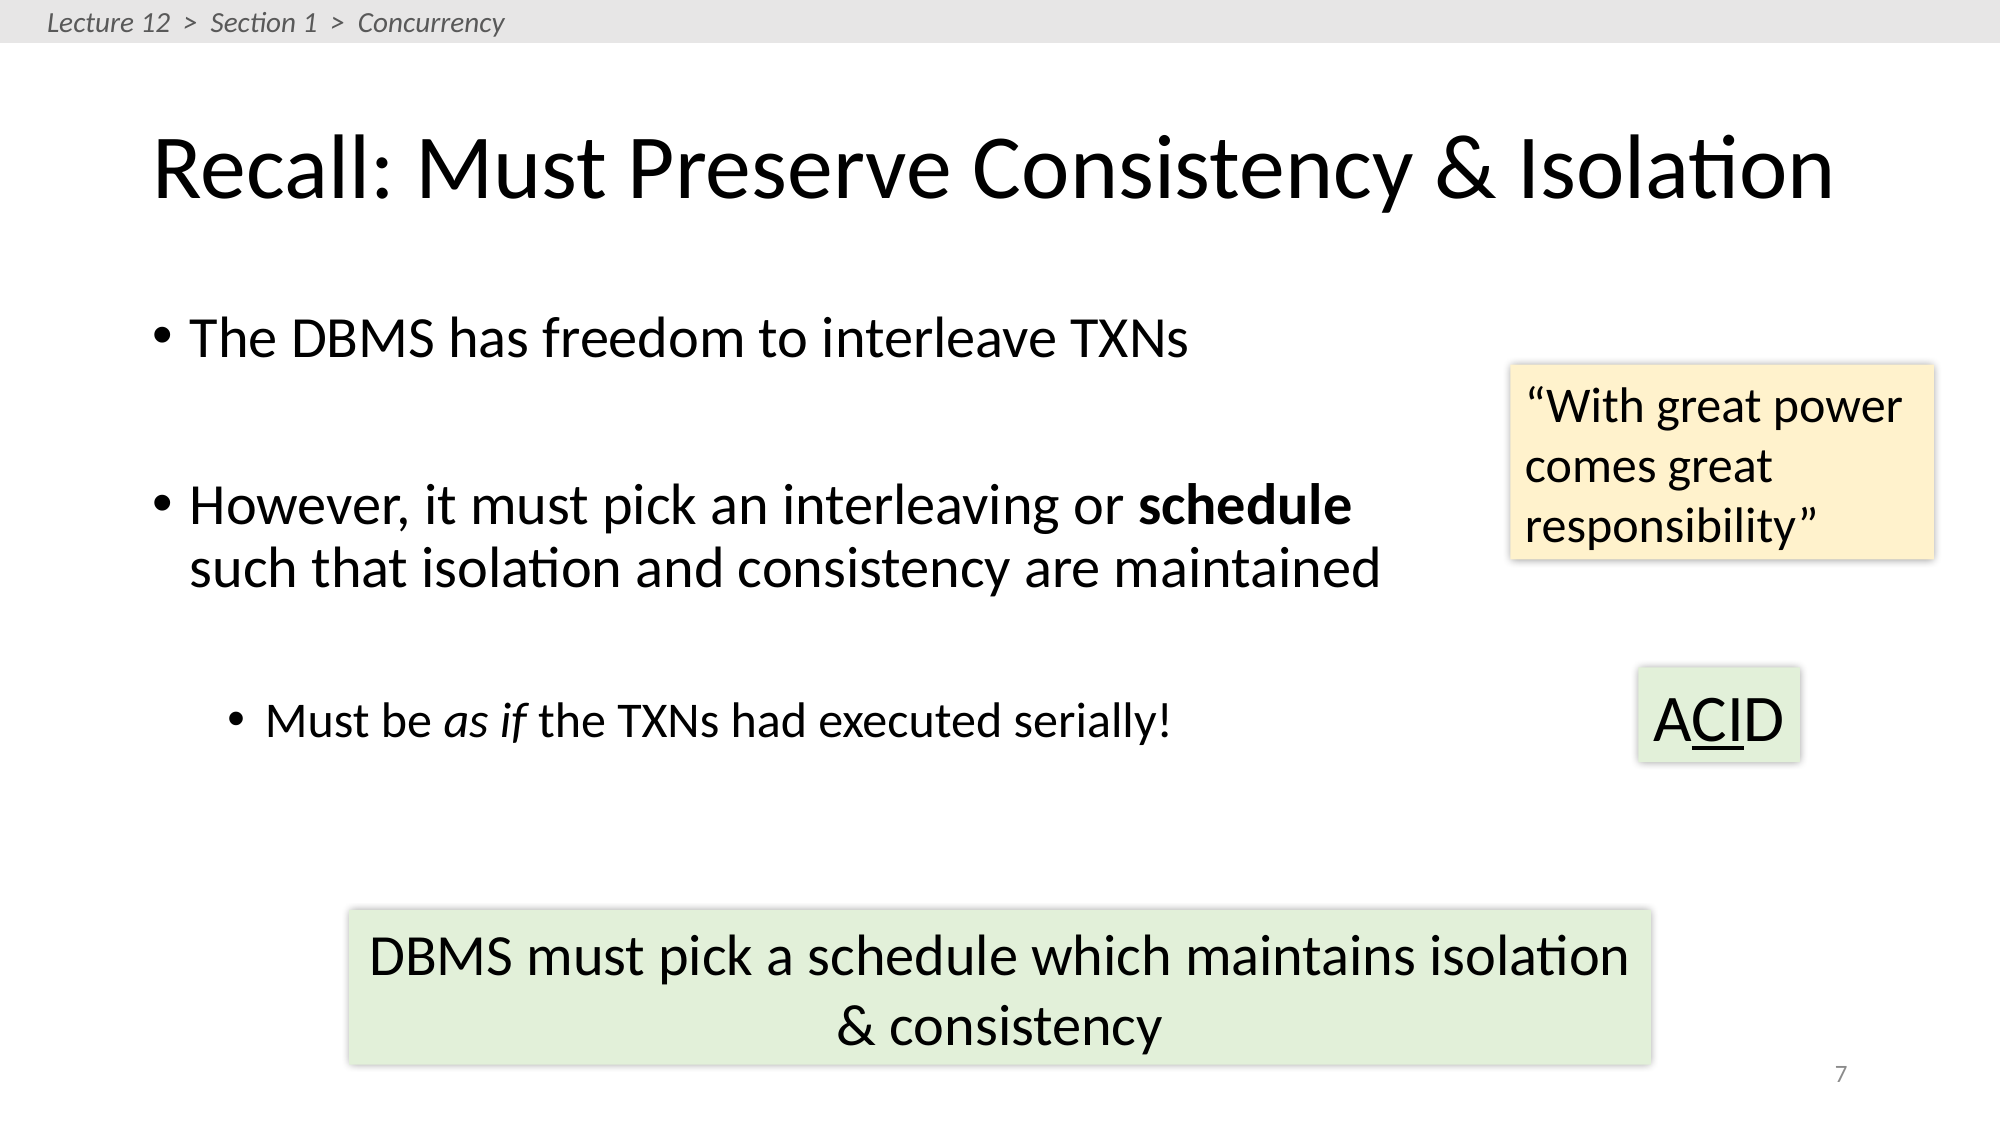

Lecture 12  >  Section 1  >  Concurrency
# Recall: Must Preserve Consistency & Isolation
The DBMS has freedom to interleave TXNs

However, it must pick an interleaving or schedule such that isolation and consistency are maintained

Must be as if the TXNs had executed serially!

“With great power comes great responsibility”
ACID
DBMS must pick a schedule which maintains isolation & consistency
7